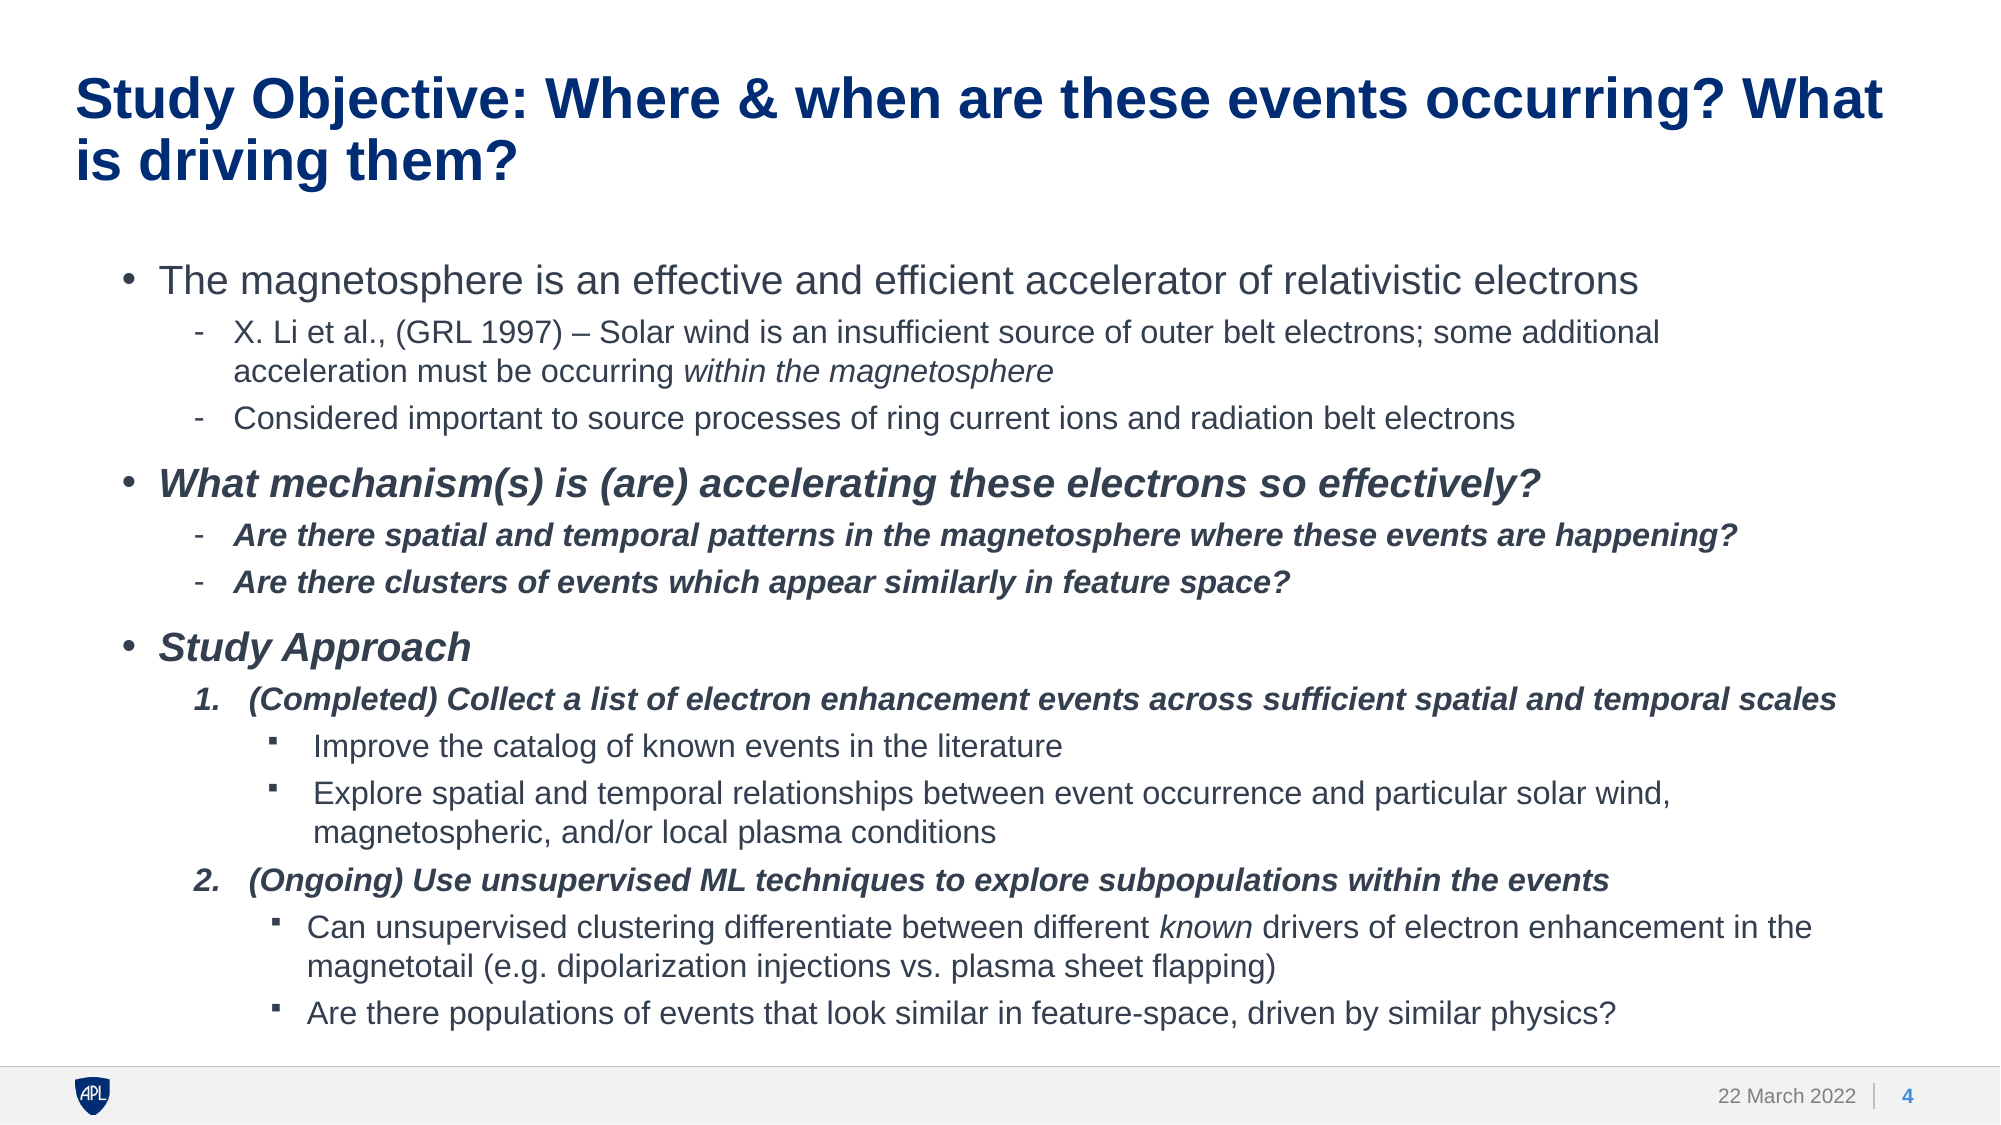

# Study Objective: Where & when are these events occurring? What is driving them?
The magnetosphere is an effective and efficient accelerator of relativistic electrons
X. Li et al., (GRL 1997) – Solar wind is an insufficient source of outer belt electrons; some additional acceleration must be occurring within the magnetosphere
Considered important to source processes of ring current ions and radiation belt electrons
What mechanism(s) is (are) accelerating these electrons so effectively?
Are there spatial and temporal patterns in the magnetosphere where these events are happening?
Are there clusters of events which appear similarly in feature space?
Study Approach
(Completed) Collect a list of electron enhancement events across sufficient spatial and temporal scales
Improve the catalog of known events in the literature
Explore spatial and temporal relationships between event occurrence and particular solar wind, magnetospheric, and/or local plasma conditions
(Ongoing) Use unsupervised ML techniques to explore subpopulations within the events
Can unsupervised clustering differentiate between different known drivers of electron enhancement in the magnetotail (e.g. dipolarization injections vs. plasma sheet flapping)
Are there populations of events that look similar in feature-space, driven by similar physics?

4

22 March 2022